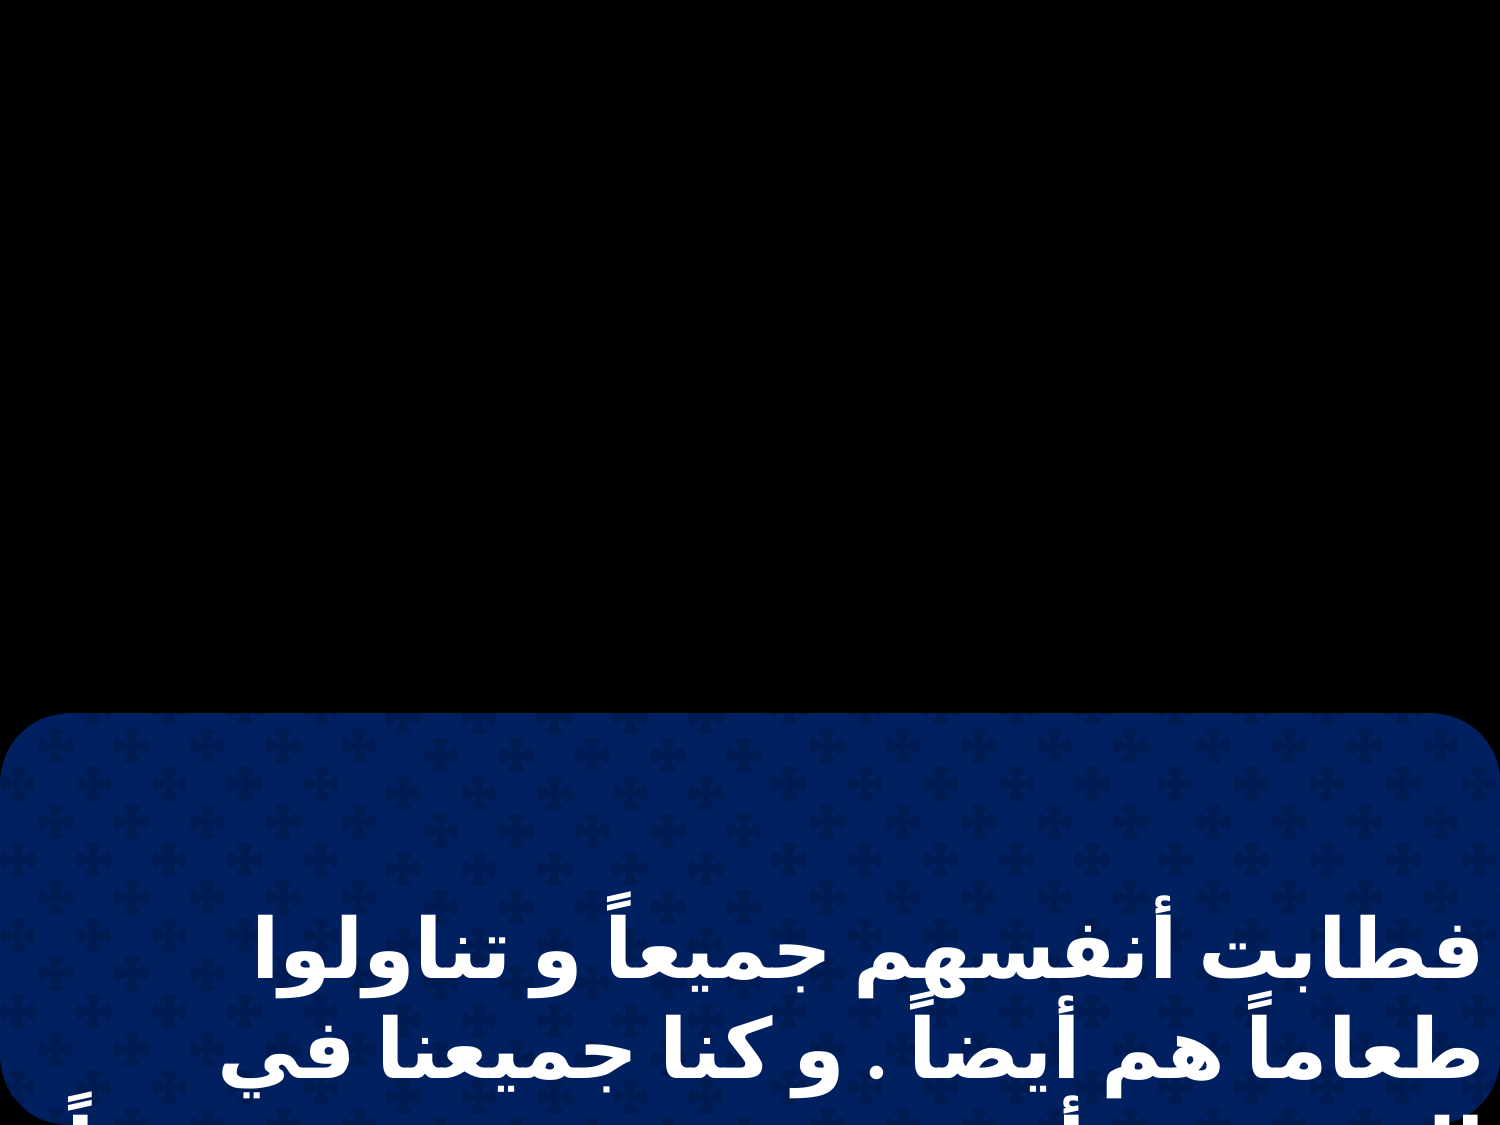

فطابت أنفسهم جميعاً و تناولوا طعاماً هم أيضاً . و كنا جميعنا في السفينةِ مأتين و ستة و سبعين نفساً